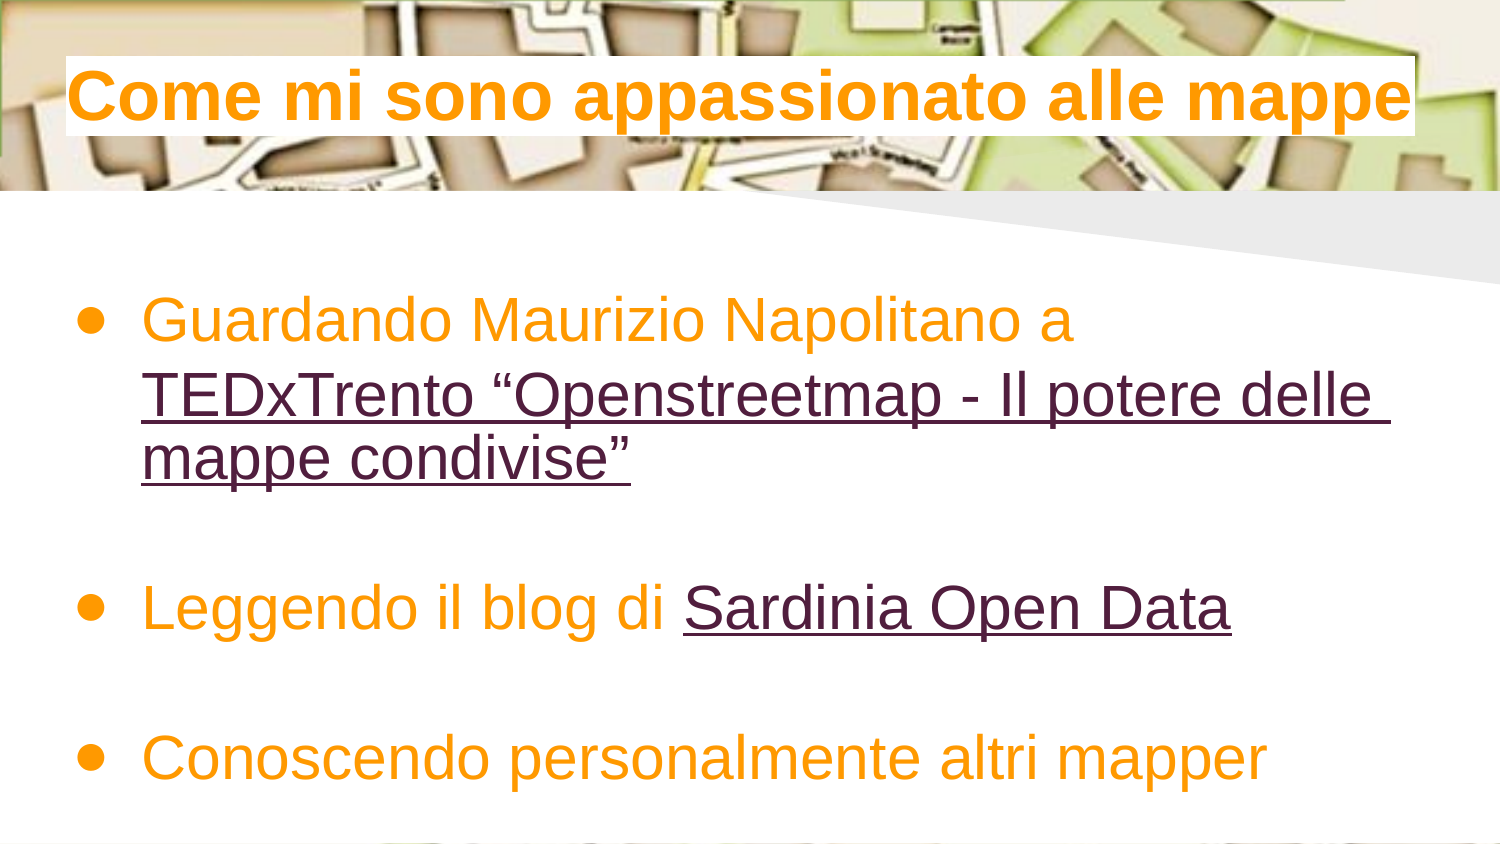

Come mi sono appassionato alle mappe
Guardando Maurizio Napolitano a  TEDxTrento “Openstreetmap - Il potere delle mappe condivise”

Leggendo il blog di Sardinia Open Data

Conoscendo personalmente altri mapper